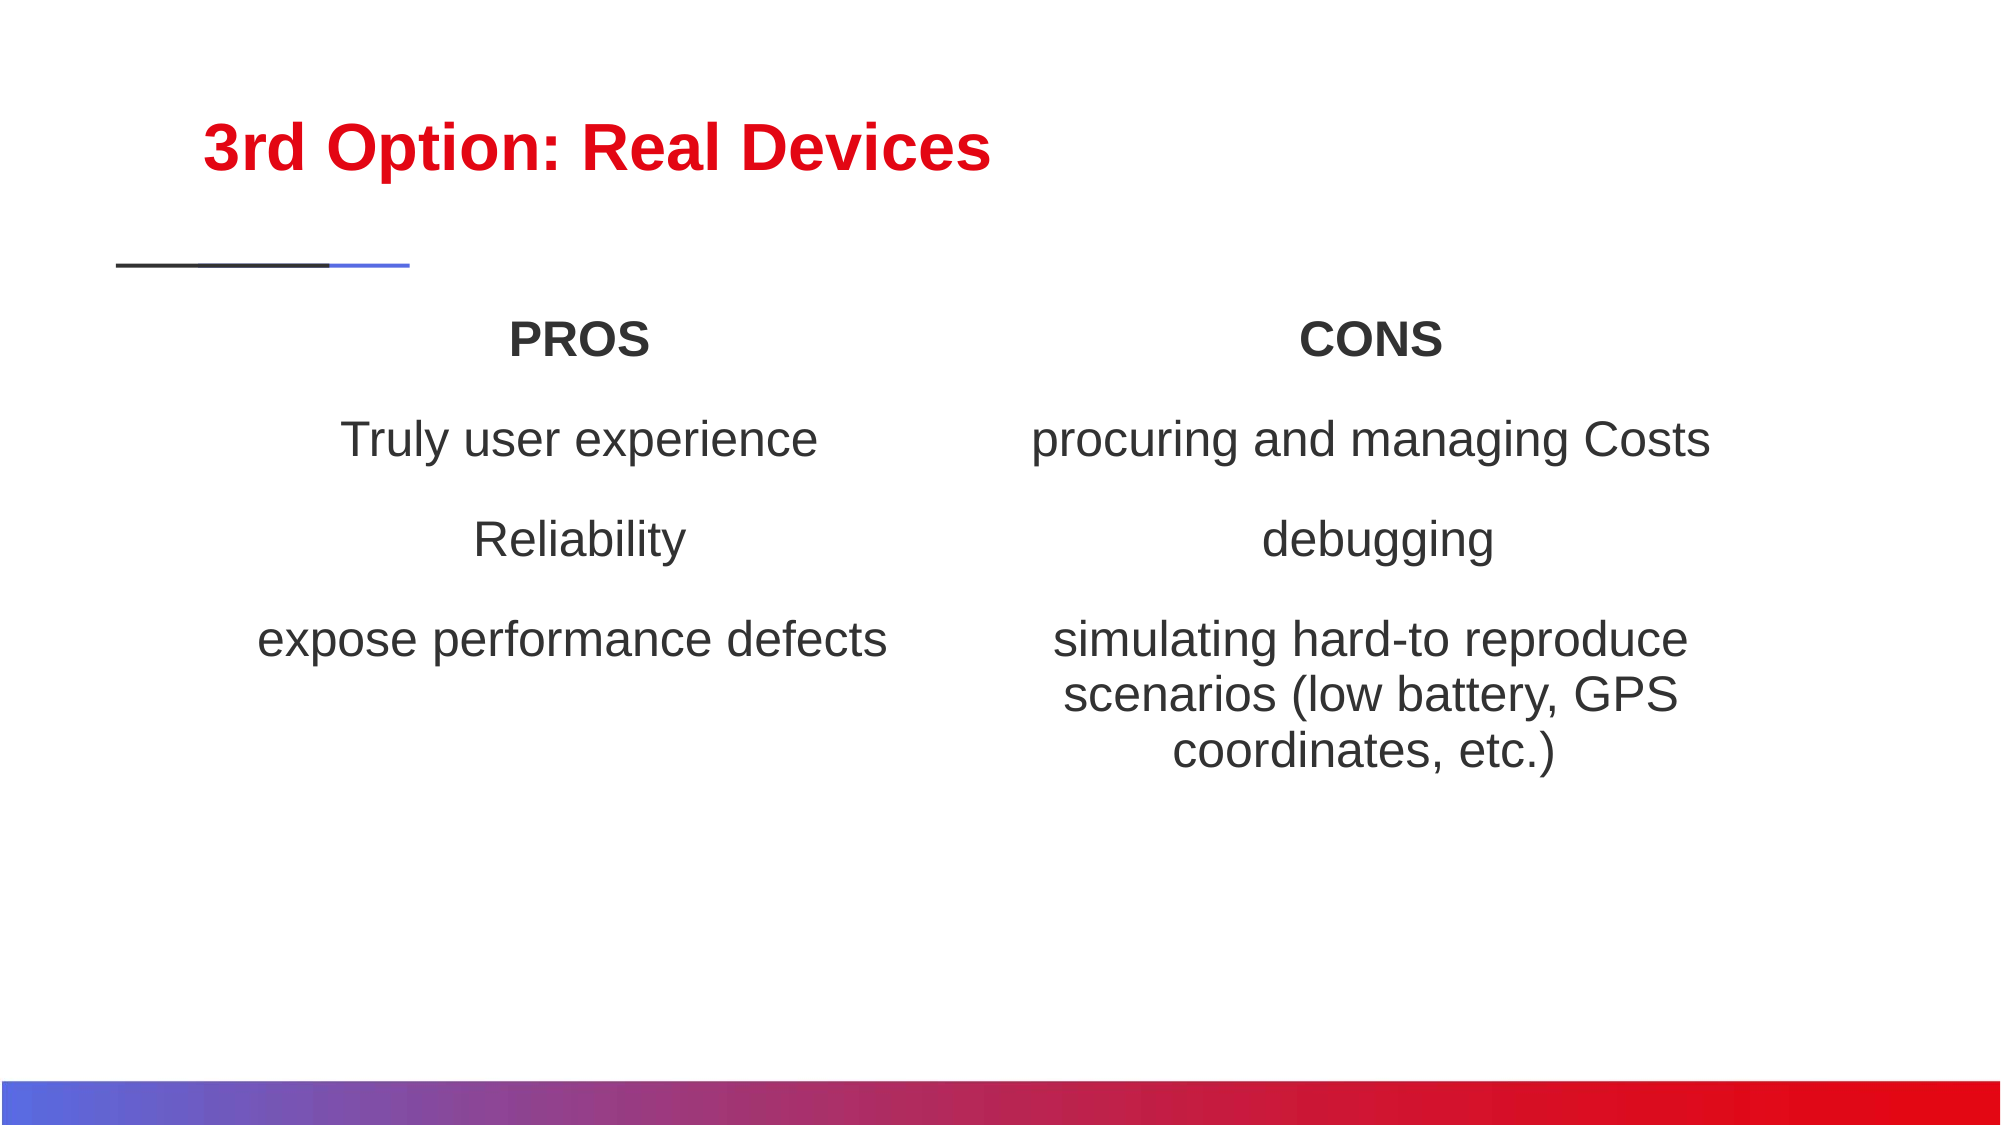

# 3rd Option: Real Devices

| PROS | CONS |
| --- | --- |
| Truly user experience | procuring and managing Costs |
| Reliability | debugging |
| expose performance defects | simulating hard-to reproduce scenarios (low battery, GPS coordinates, etc.) |
|  |  |